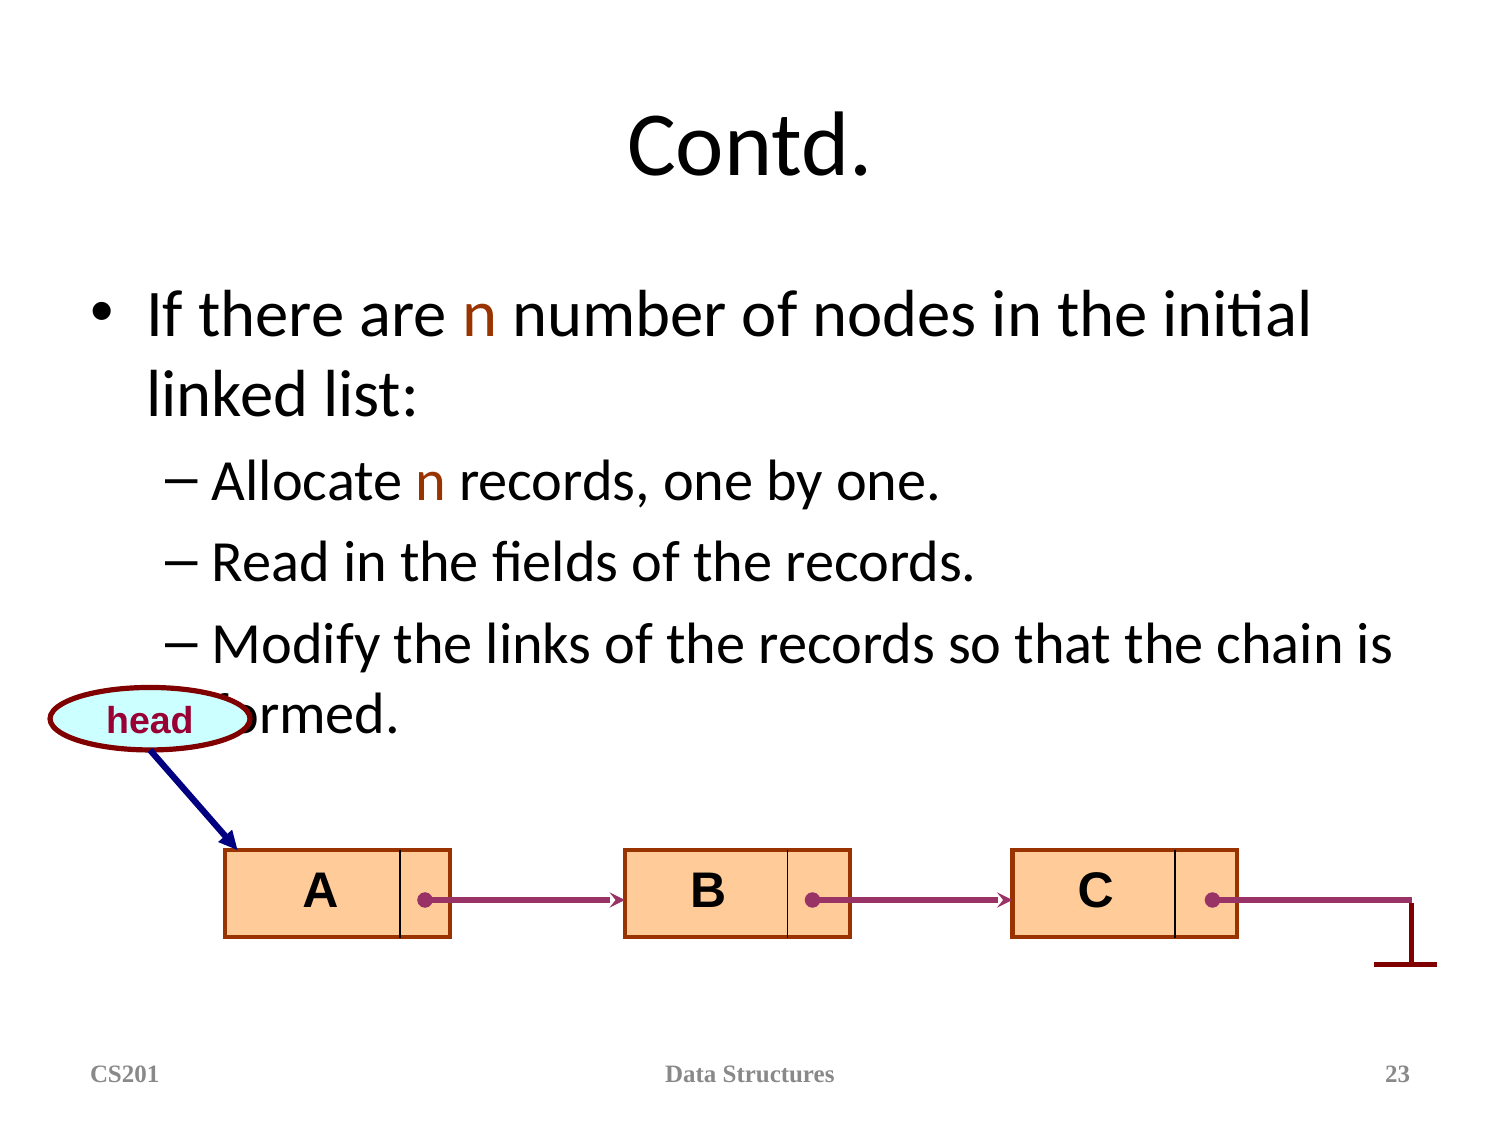

# Contd.
If there are n number of nodes in the initial linked list:
Allocate n records, one by one.
Read in the fields of the records.
Modify the links of the records so that the chain is formed.
head

A

B

C
CS201
Data Structures
23